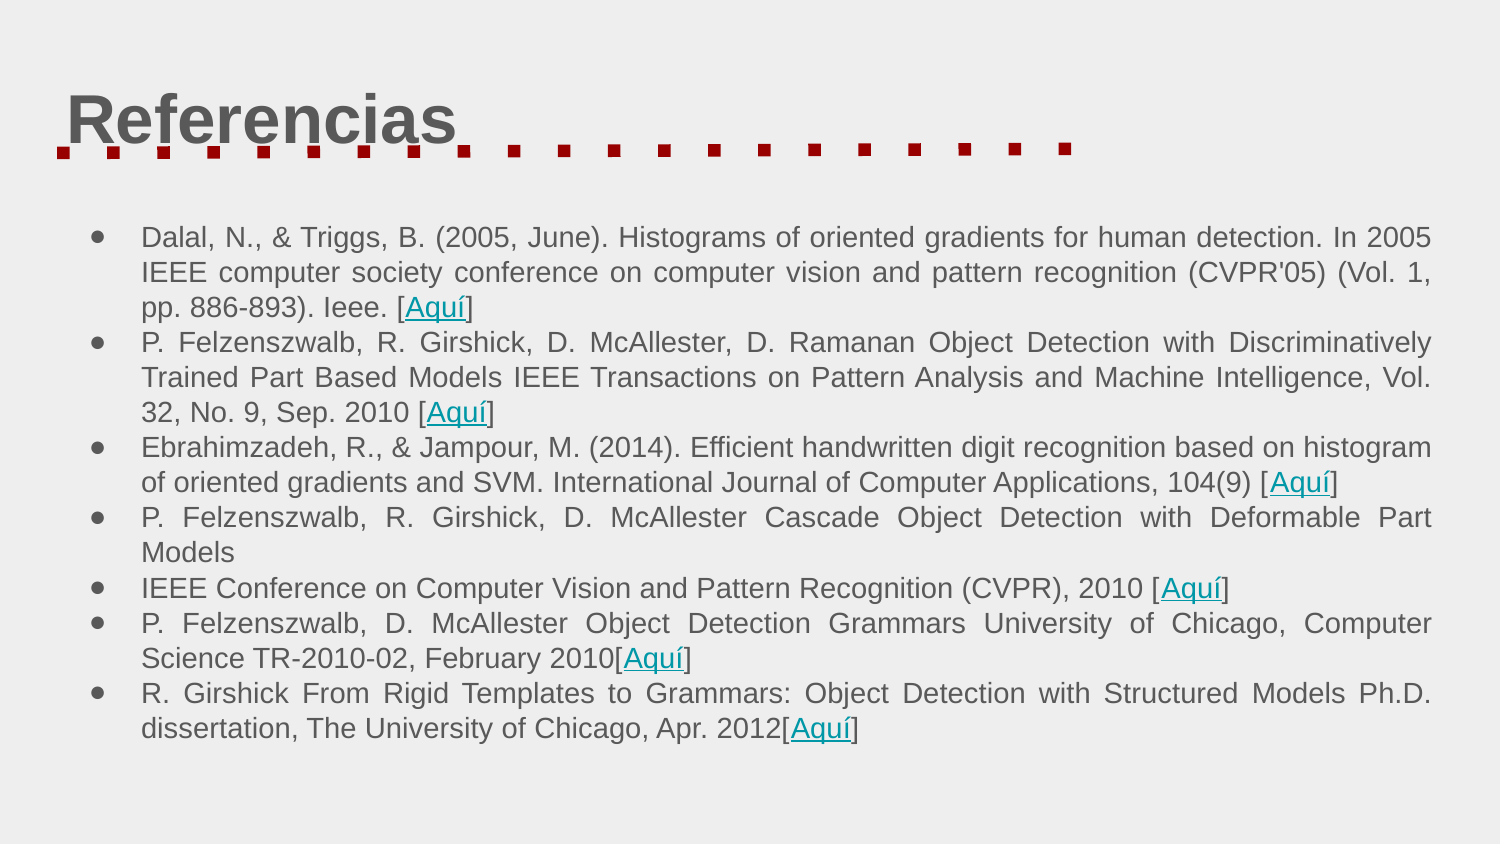

# Referencias
Dalal, N., & Triggs, B. (2005, June). Histograms of oriented gradients for human detection. In 2005 IEEE computer society conference on computer vision and pattern recognition (CVPR'05) (Vol. 1, pp. 886-893). Ieee. [Aquí]
P. Felzenszwalb, R. Girshick, D. McAllester, D. Ramanan Object Detection with Discriminatively Trained Part Based Models IEEE Transactions on Pattern Analysis and Machine Intelligence, Vol. 32, No. 9, Sep. 2010 [Aquí]
Ebrahimzadeh, R., & Jampour, M. (2014). Efficient handwritten digit recognition based on histogram of oriented gradients and SVM. International Journal of Computer Applications, 104(9) [Aquí]
P. Felzenszwalb, R. Girshick, D. McAllester Cascade Object Detection with Deformable Part Models
IEEE Conference on Computer Vision and Pattern Recognition (CVPR), 2010 [Aquí]
P. Felzenszwalb, D. McAllester Object Detection Grammars University of Chicago, Computer Science TR-2010-02, February 2010[Aquí]
R. Girshick From Rigid Templates to Grammars: Object Detection with Structured Models Ph.D. dissertation, The University of Chicago, Apr. 2012[Aquí]